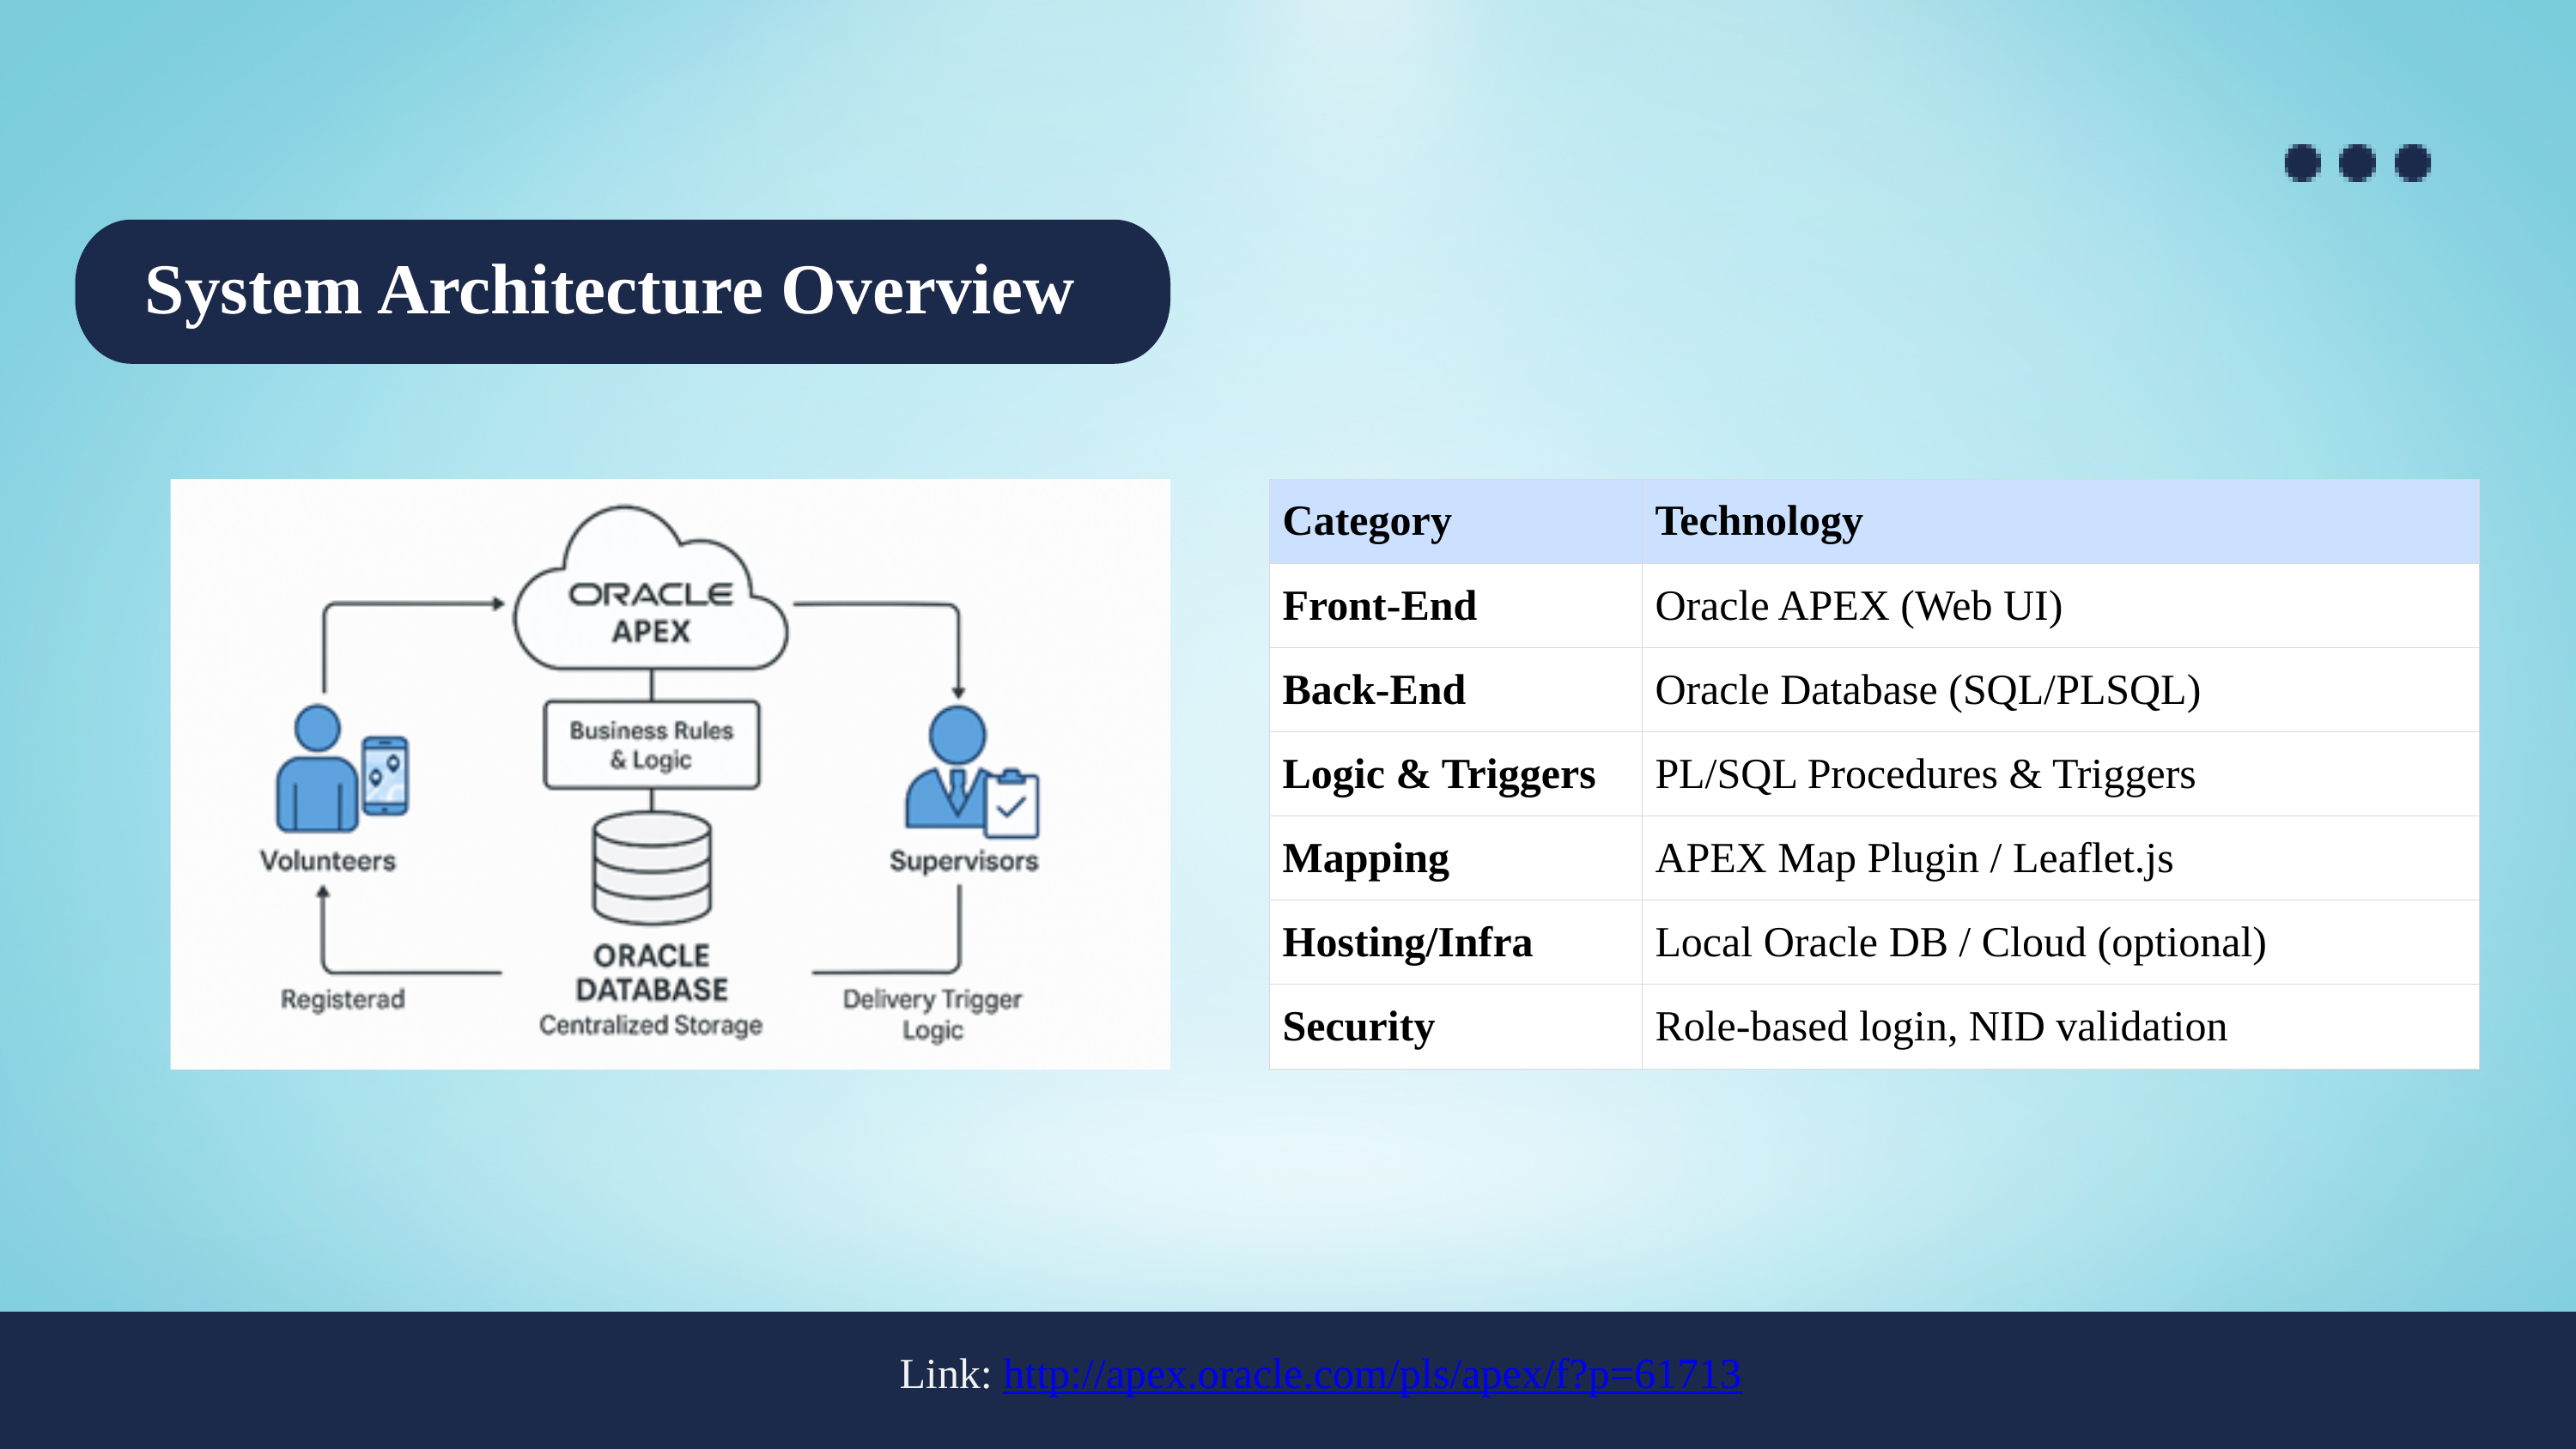

System Architecture Overview

| Category | Technology |
| --- | --- |
| Front-End | Oracle APEX (Web UI) |
| Back-End | Oracle Database (SQL/PLSQL) |
| Logic & Triggers | PL/SQL Procedures & Triggers |
| Mapping | APEX Map Plugin / Leaflet.js |
| Hosting/Infra | Local Oracle DB / Cloud (optional) |
| Security | Role-based login, NID validation |

Link: http://apex.oracle.com/pls/apex/f?p=61713